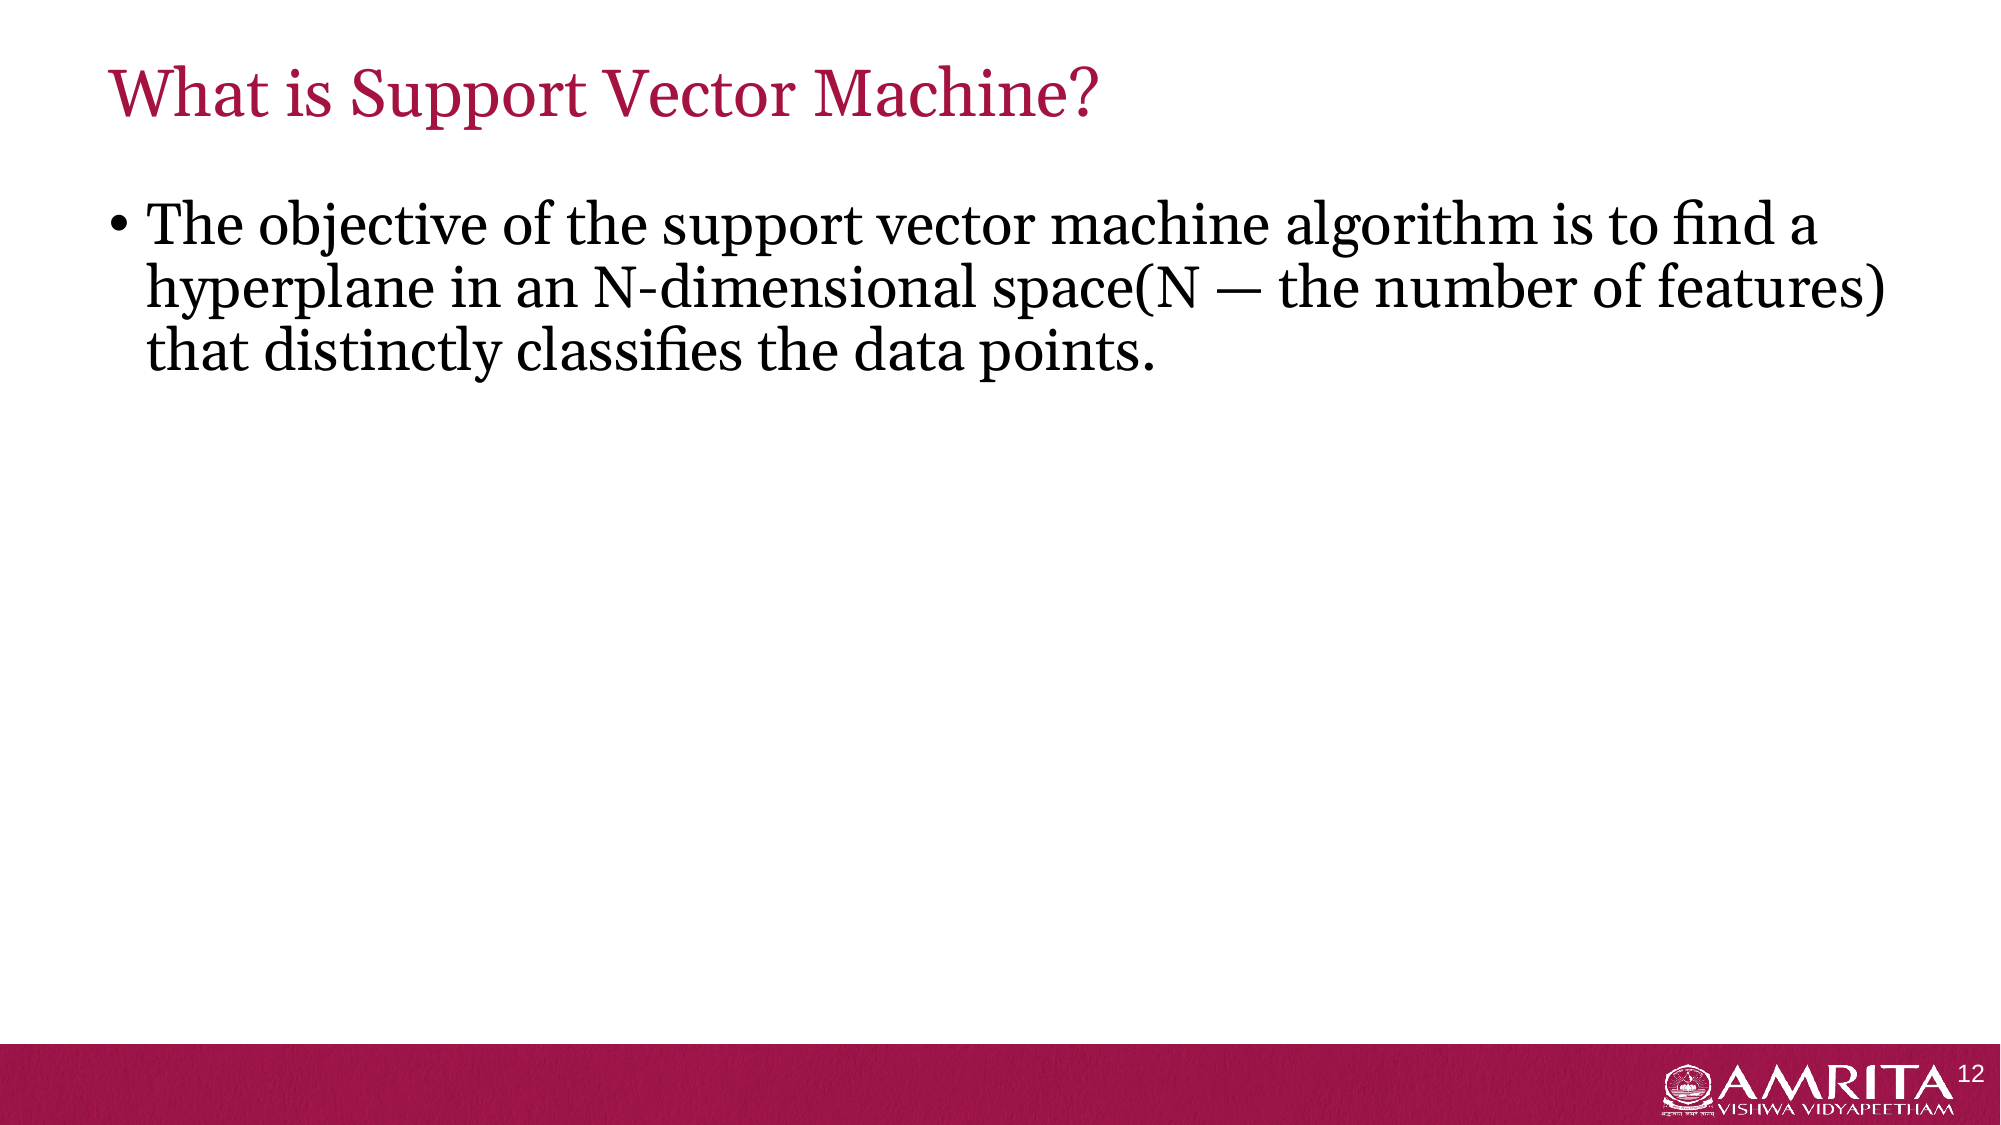

# What is Support Vector Machine?
The objective of the support vector machine algorithm is to find a hyperplane in an N-dimensional space(N — the number of features) that distinctly classifies the data points.

12